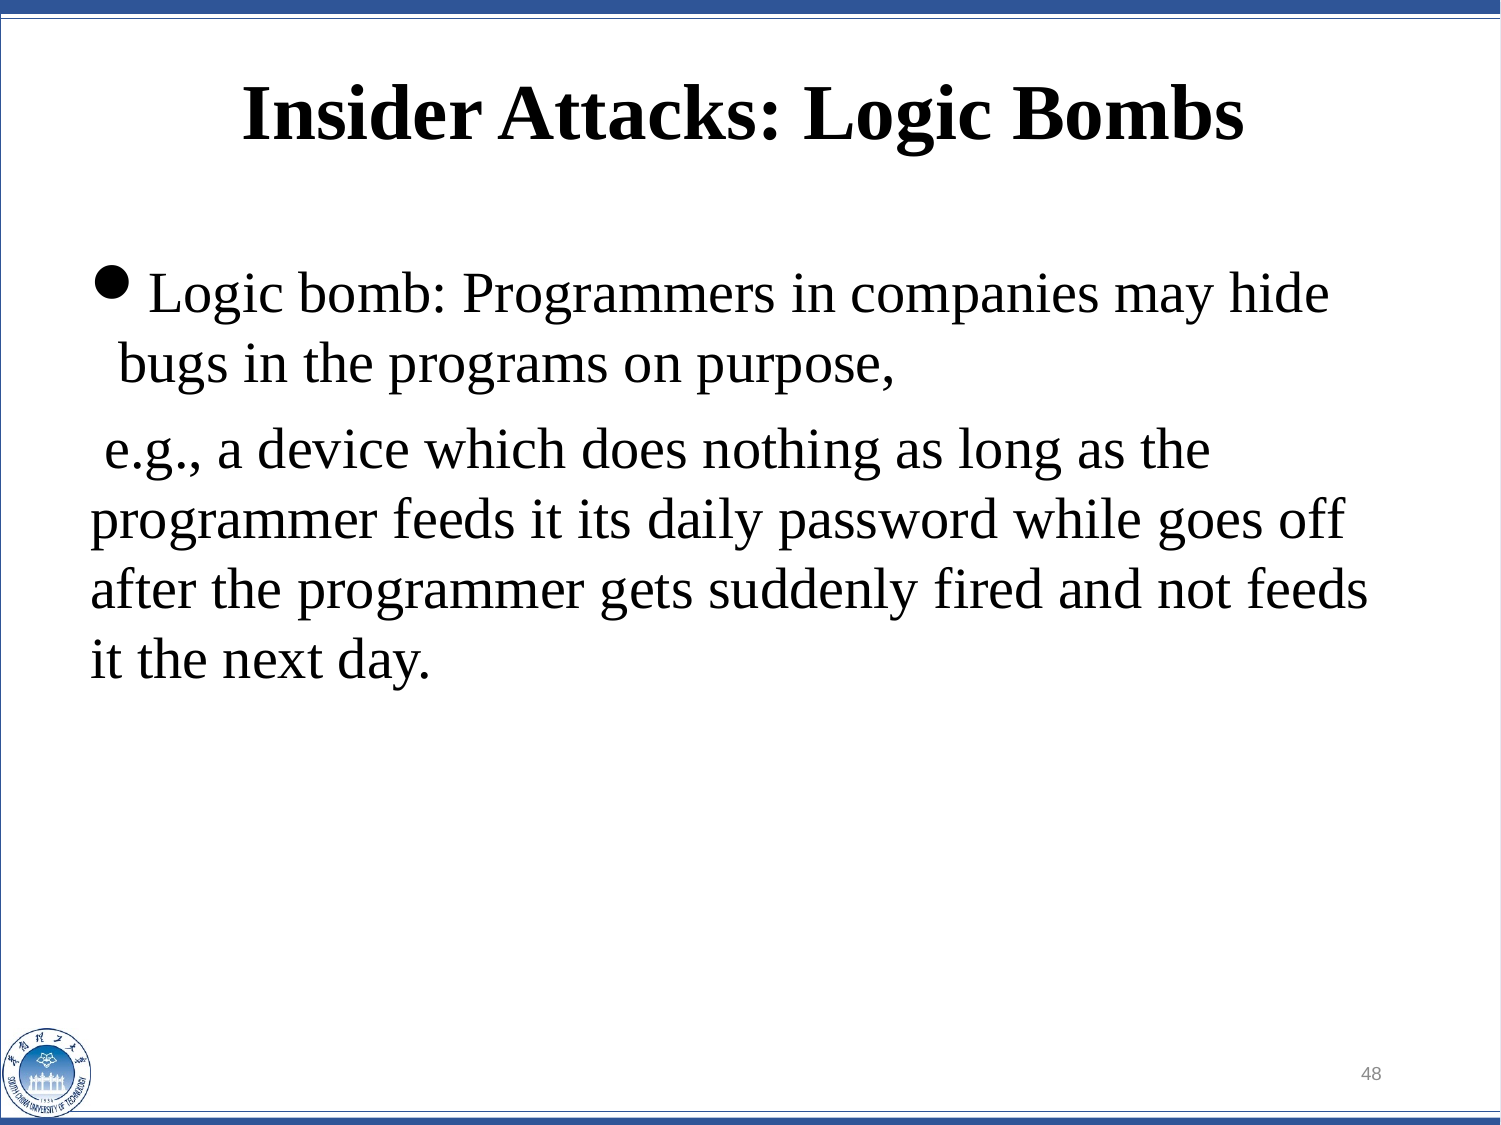

# Insider Attacks: Logic Bombs
Logic bomb: Programmers in companies may hide bugs in the programs on purpose,
 e.g., a device which does nothing as long as the programmer feeds it its daily password while goes off after the programmer gets suddenly fired and not feeds it the next day.

48